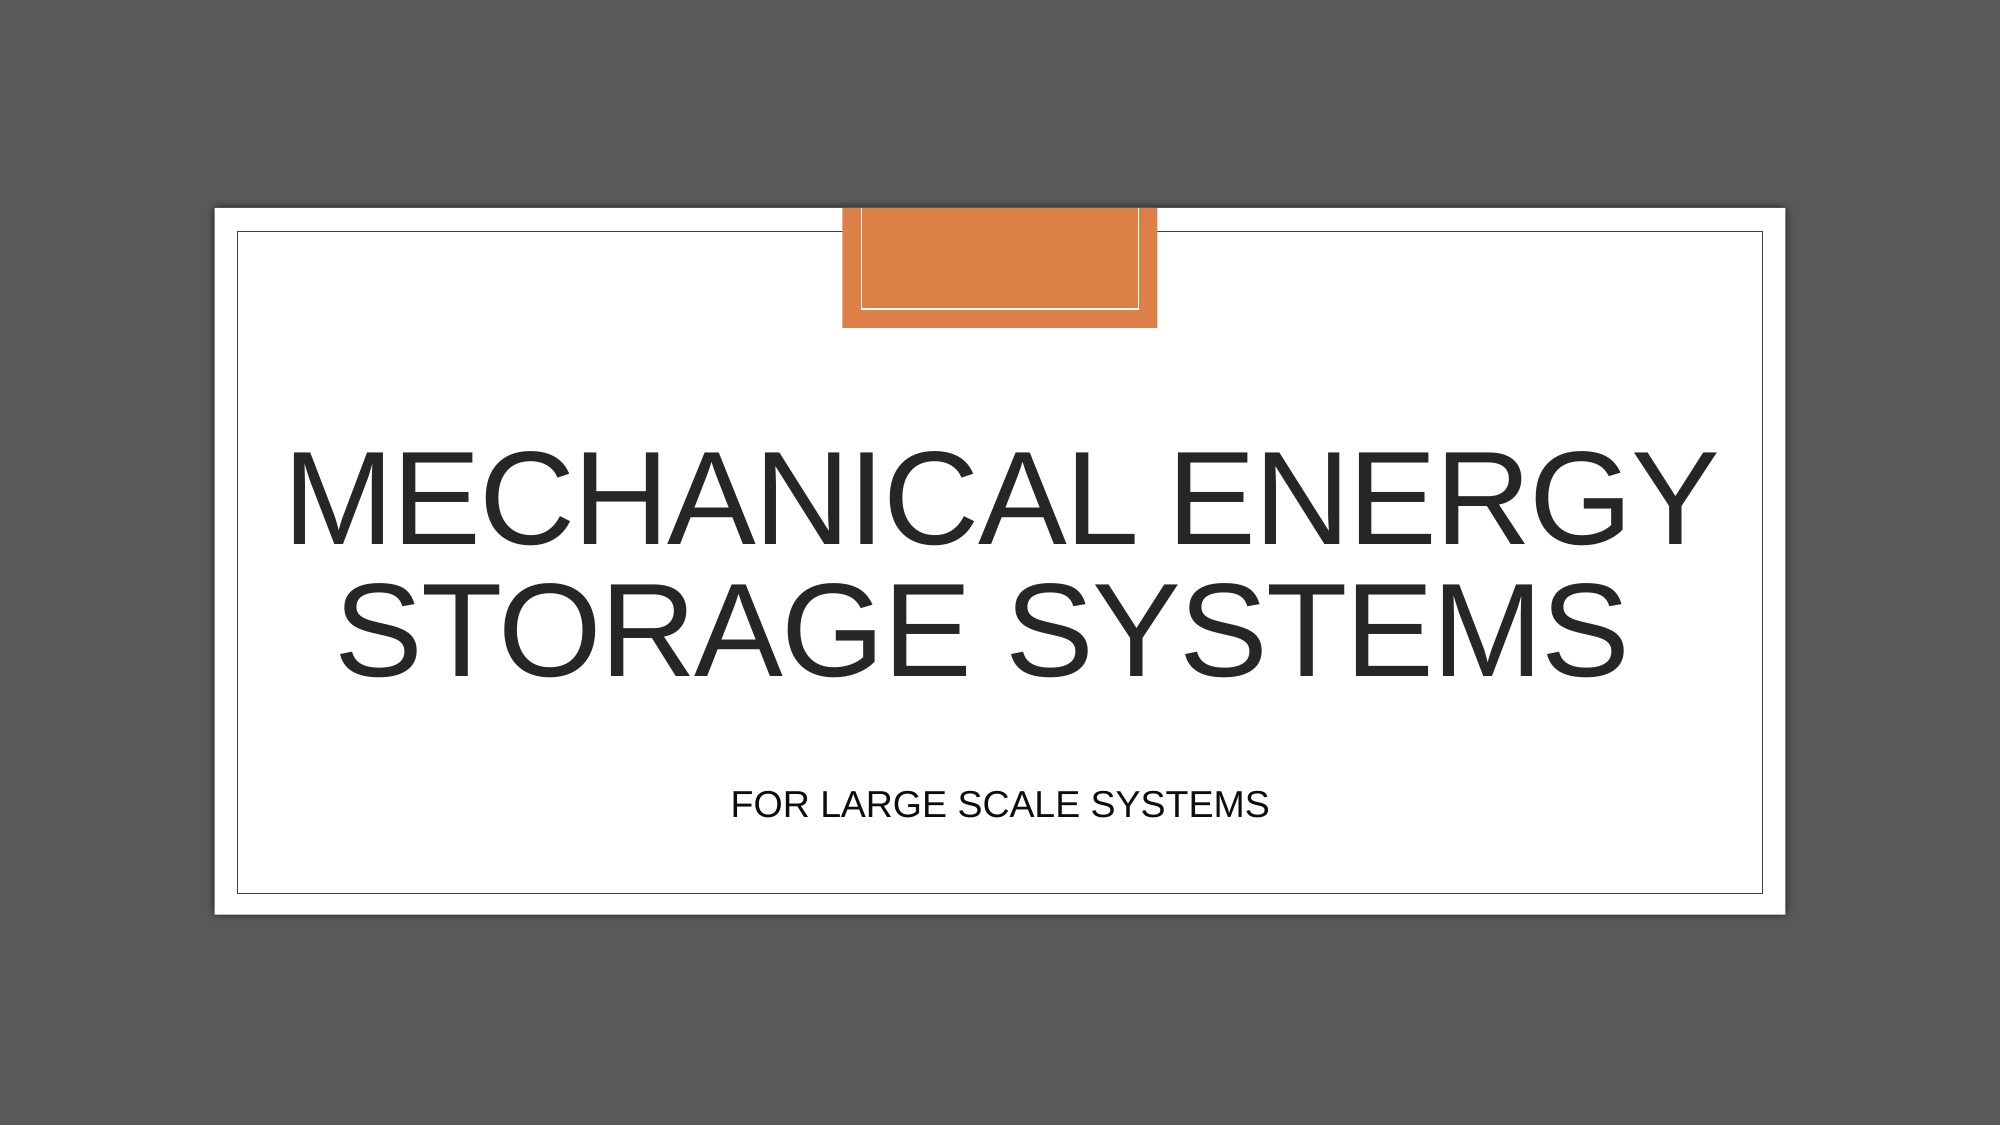

# Mechanical energy storage systems
FOR LARGE SCALE SYSTEMS